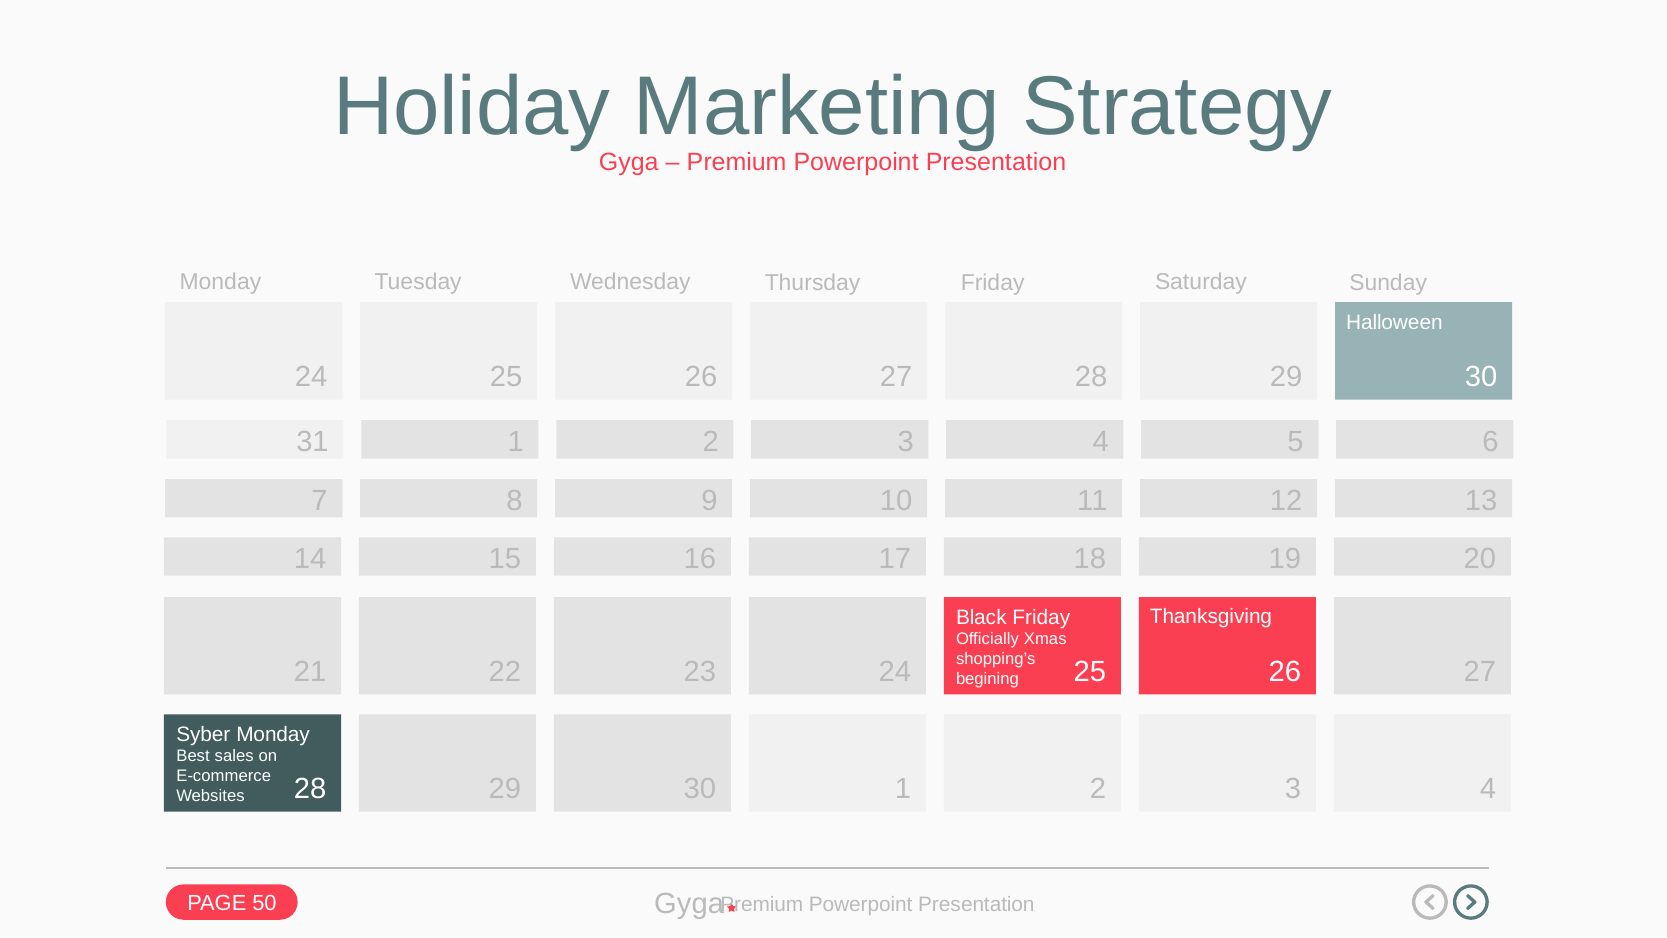

Holiday Marketing Strategy
Gyga – Premium Powerpoint Presentation
Wednesday
Saturday
Monday
Tuesday
Thursday
Friday
Sunday
24
25
26
27
28
29
30
Halloween
31
1
2
3
4
5
6
7
8
9
10
11
12
13
14
15
16
17
18
19
20
21
22
23
24
25
26
27
Thanksgiving
Black Friday
Officially Xmas
shopping’s
begining
28
29
30
1
2
3
4
Syber Monday
Best sales on
E-commerce
Websites